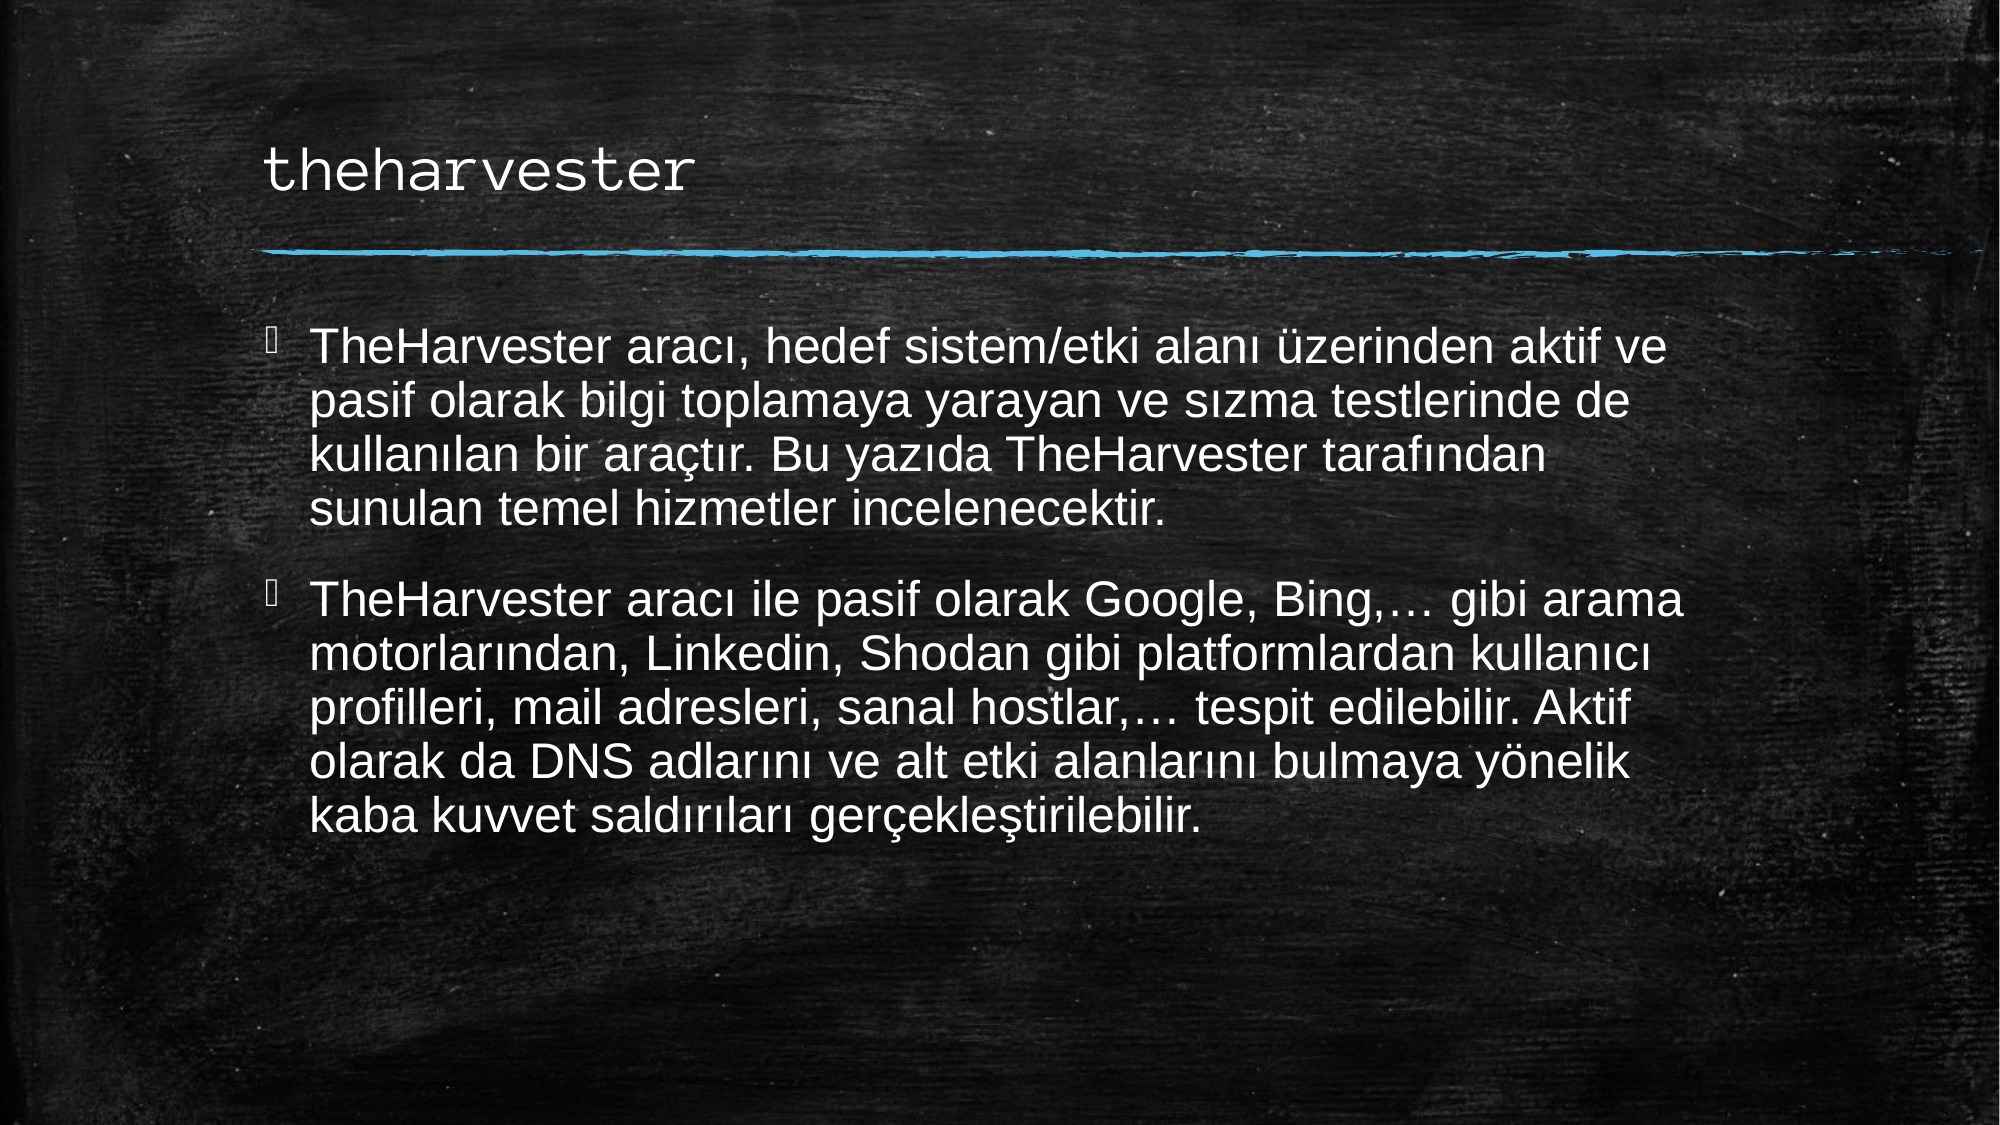

# theharvester
TheHarvester aracı, hedef sistem/etki alanı üzerinden aktif ve pasif olarak bilgi toplamaya yarayan ve sızma testlerinde de kullanılan bir araçtır. Bu yazıda TheHarvester tarafından sunulan temel hizmetler incelenecektir.
TheHarvester aracı ile pasif olarak Google, Bing,… gibi arama motorlarından, Linkedin, Shodan gibi platformlardan kullanıcı profilleri, mail adresleri, sanal hostlar,… tespit edilebilir. Aktif olarak da DNS adlarını ve alt etki alanlarını bulmaya yönelik kaba kuvvet saldırıları gerçekleştirilebilir.